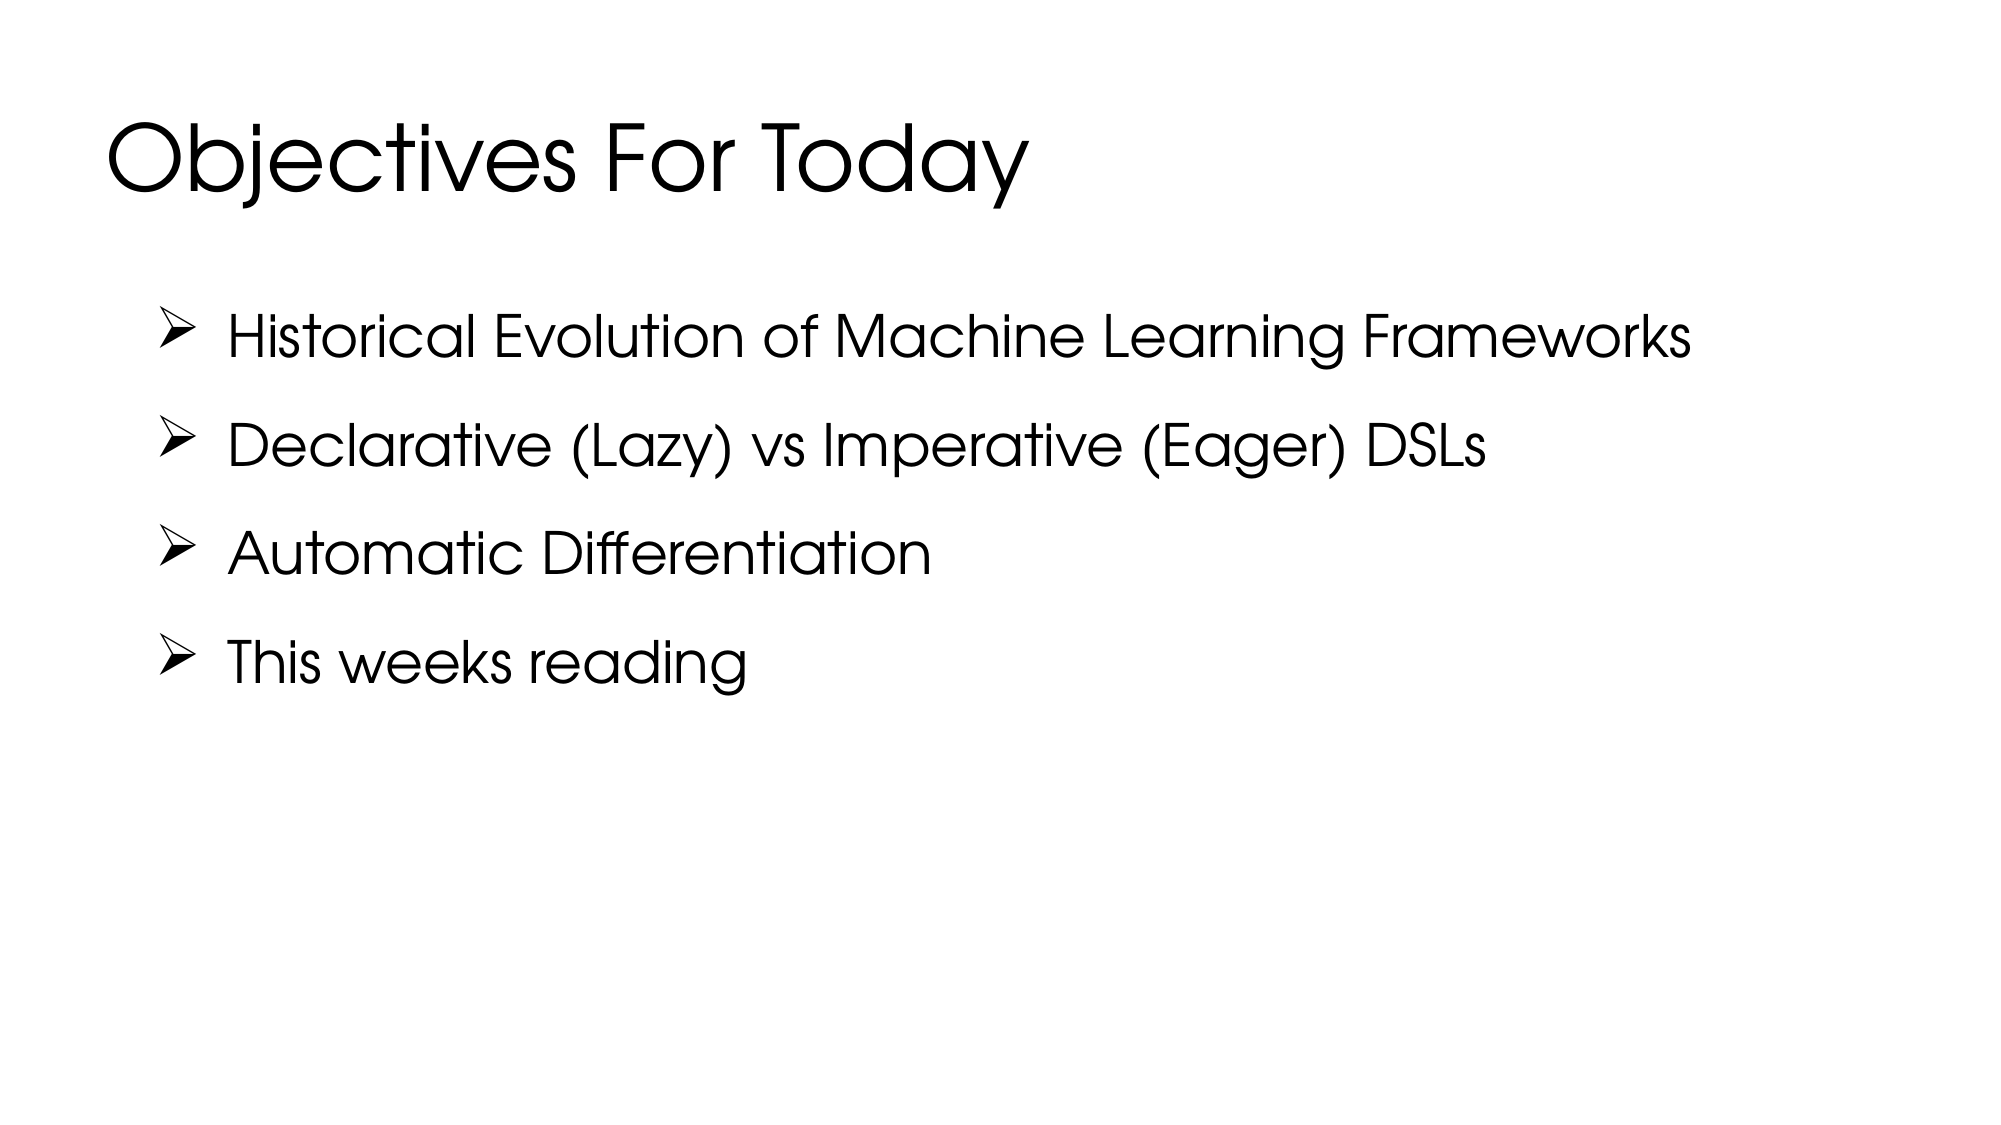

# Objectives For Today
Historical Evolution of Machine Learning Frameworks
Declarative (Lazy) vs Imperative (Eager) DSLs
Automatic Differentiation
This weeks reading